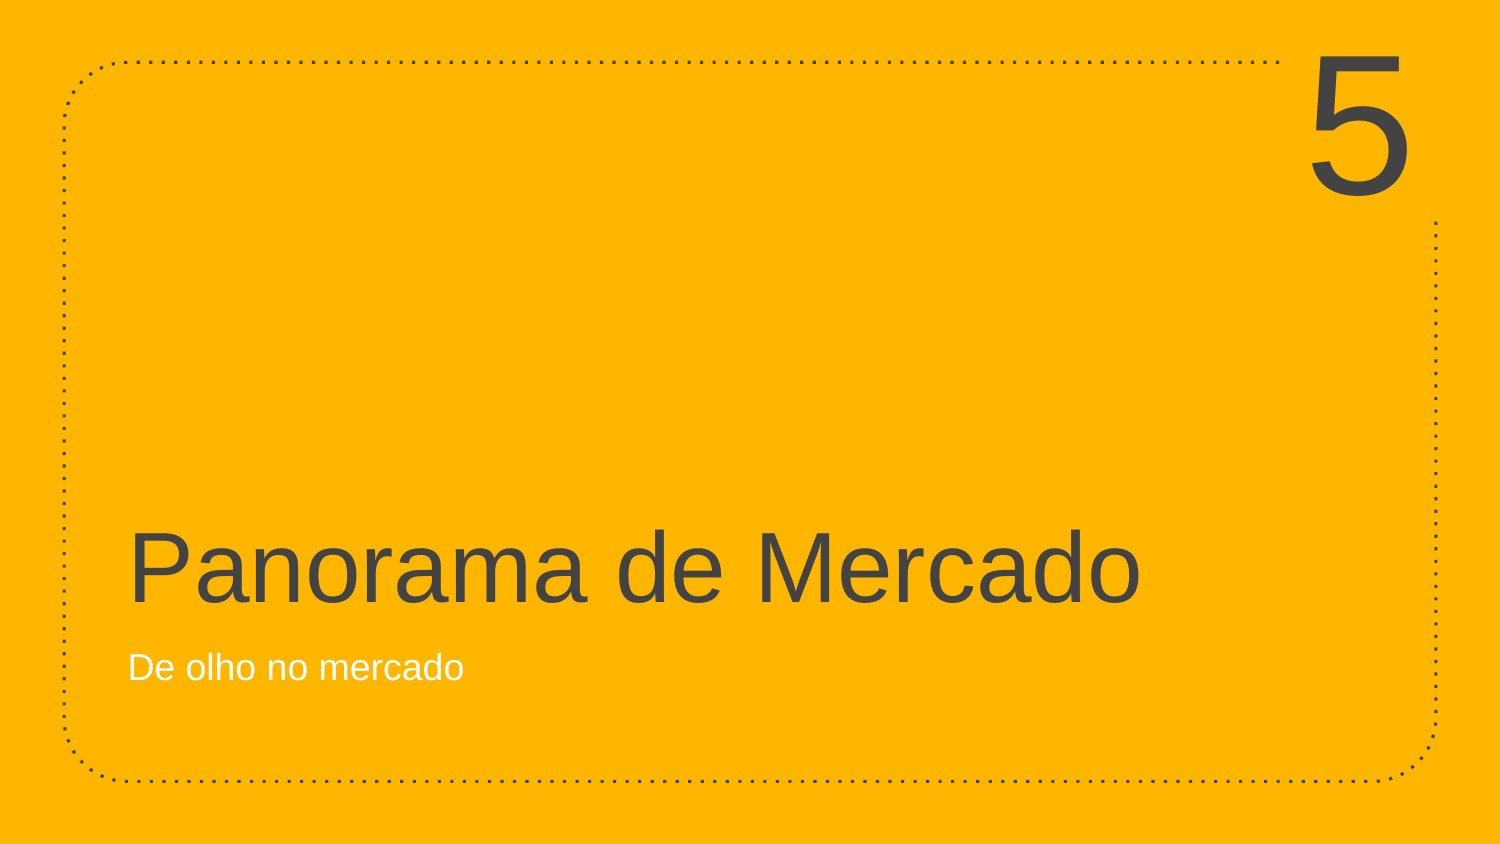

5
# Panorama de Mercado
De olho no mercado